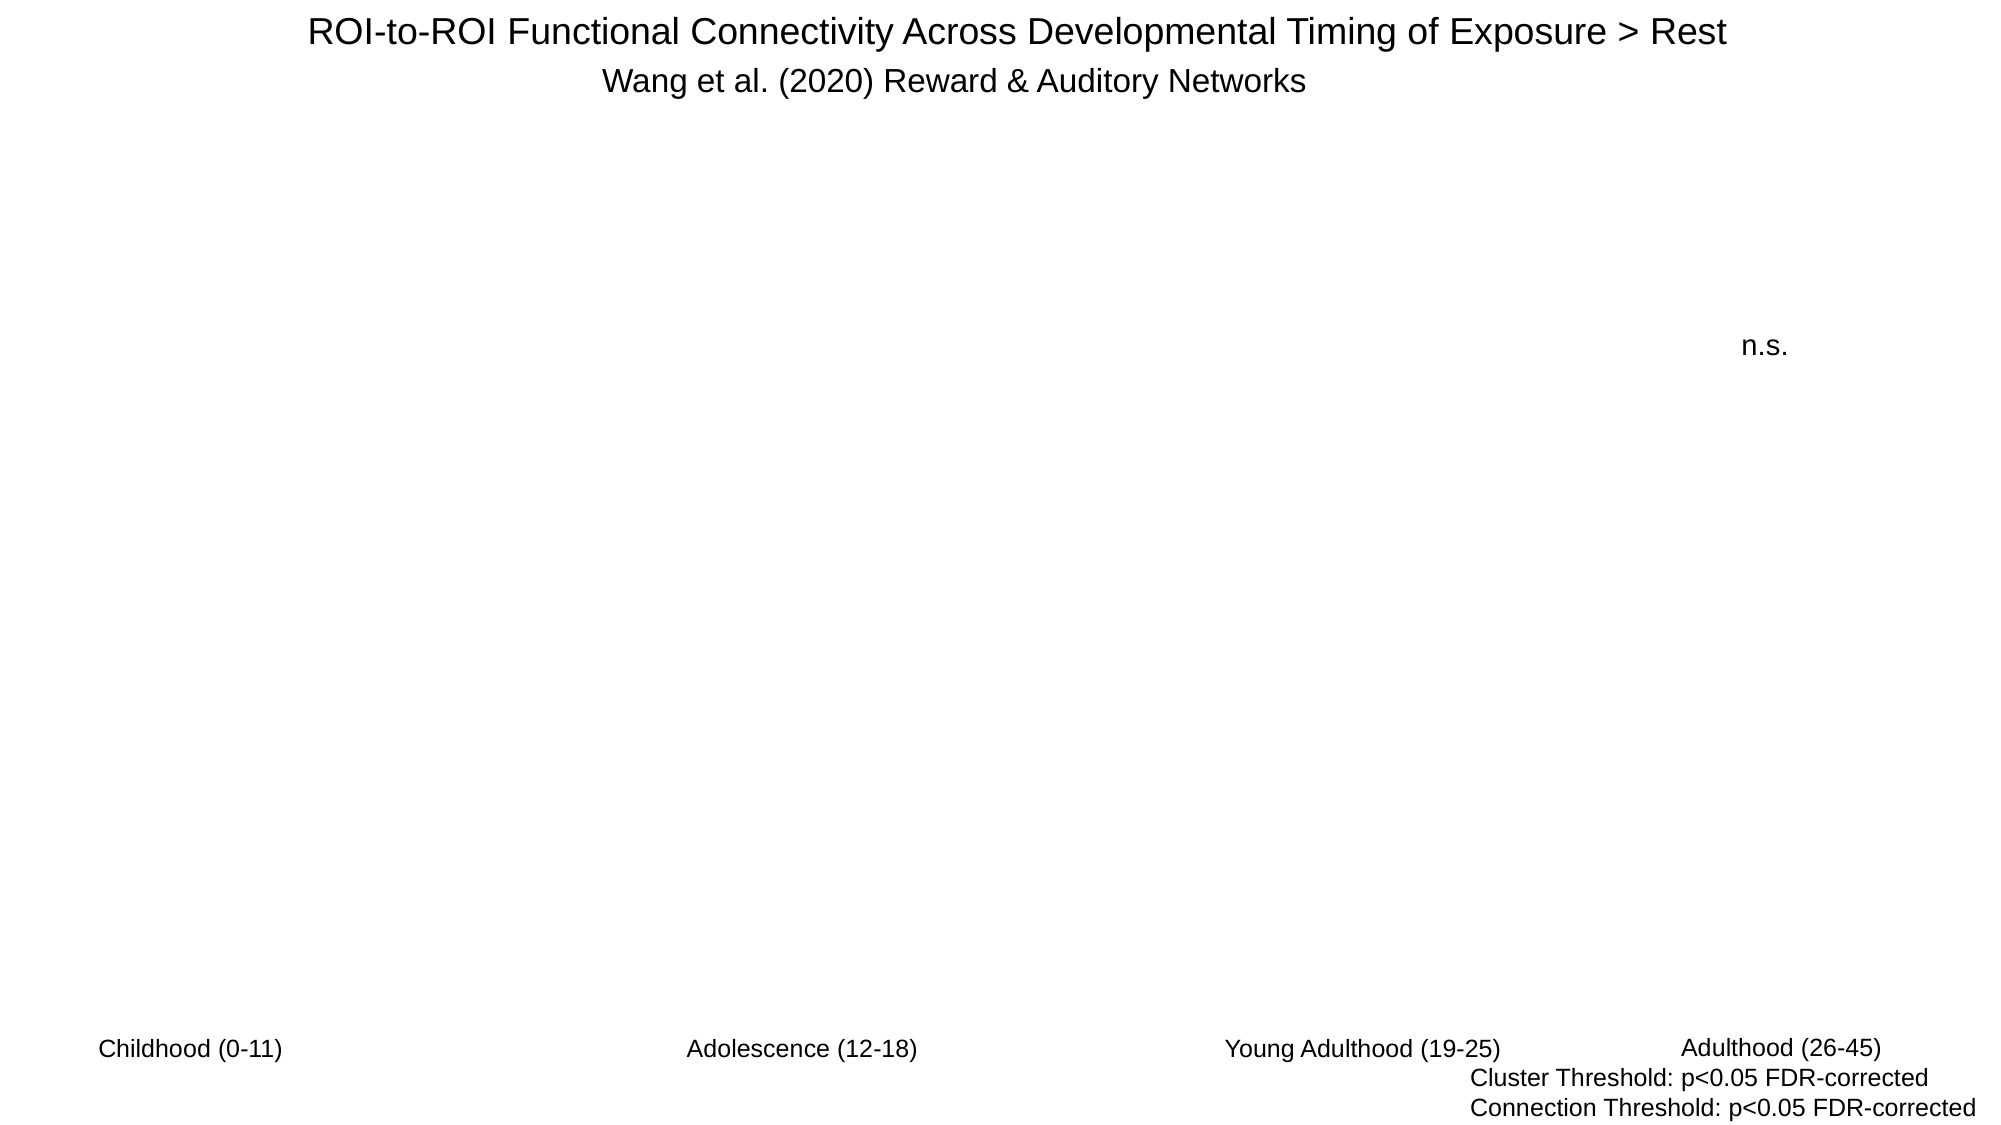

ROI-to-ROI Functional Connectivity Across Developmental Timing of Exposure > Rest
Wang et al. (2020) Reward & Auditory Networks
n.s.
Adulthood (26-45)
Adolescence (12-18)
Young Adulthood (19-25)
Childhood (0-11)
Cluster Threshold: p<0.05 FDR-corrected
Connection Threshold: p<0.05 FDR-corrected